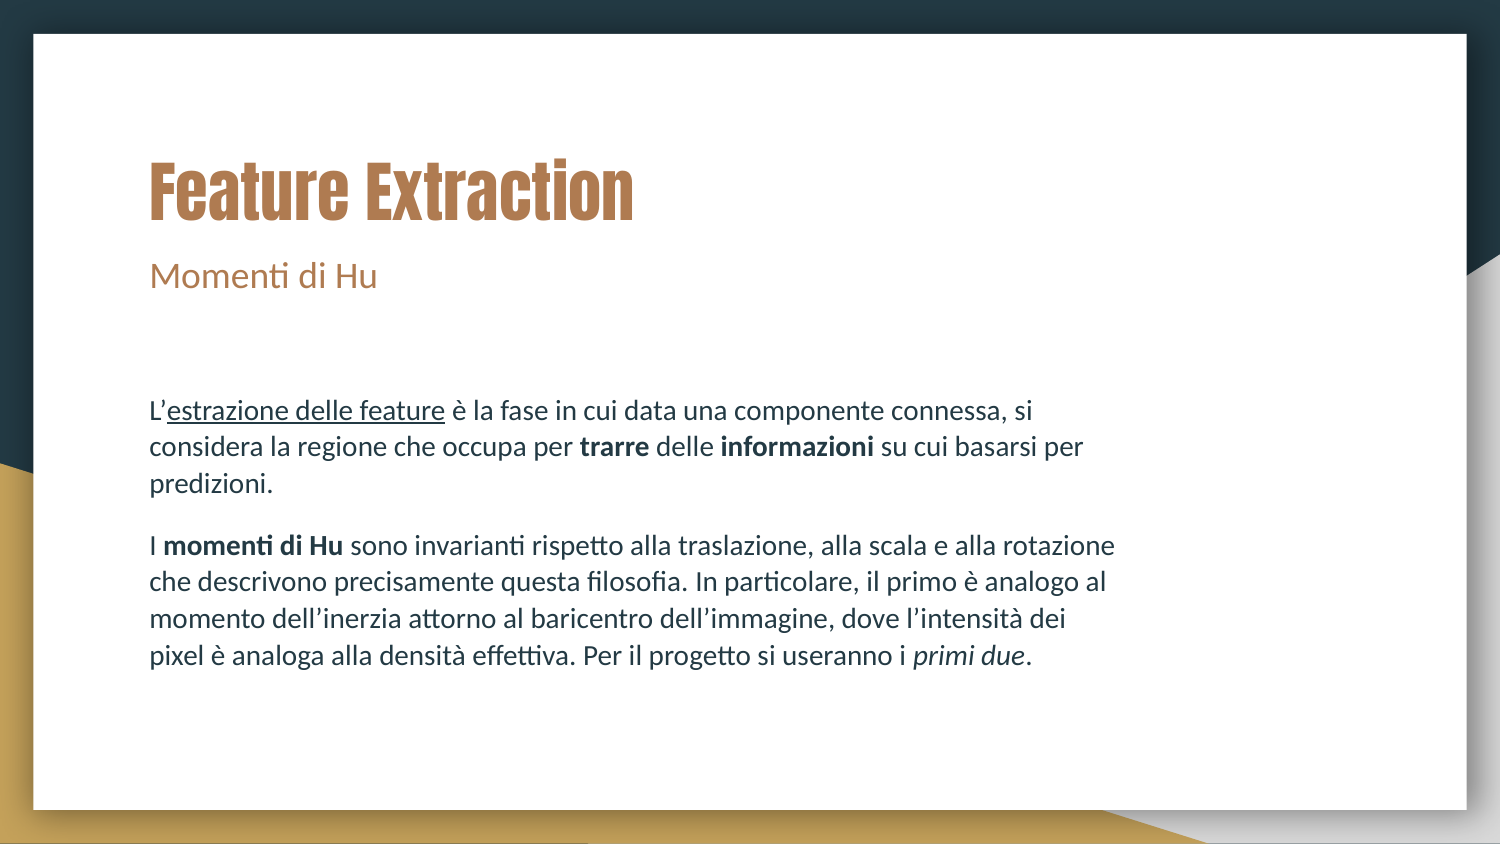

# Feature Extraction
Momenti di Hu
L’estrazione delle feature è la fase in cui data una componente connessa, si considera la regione che occupa per trarre delle informazioni su cui basarsi per predizioni.
I momenti di Hu sono invarianti rispetto alla traslazione, alla scala e alla rotazione che descrivono precisamente questa filosofia. In particolare, il primo è analogo al momento dell’inerzia attorno al baricentro dell’immagine, dove l’intensità dei pixel è analoga alla densità effettiva. Per il progetto si useranno i primi due.